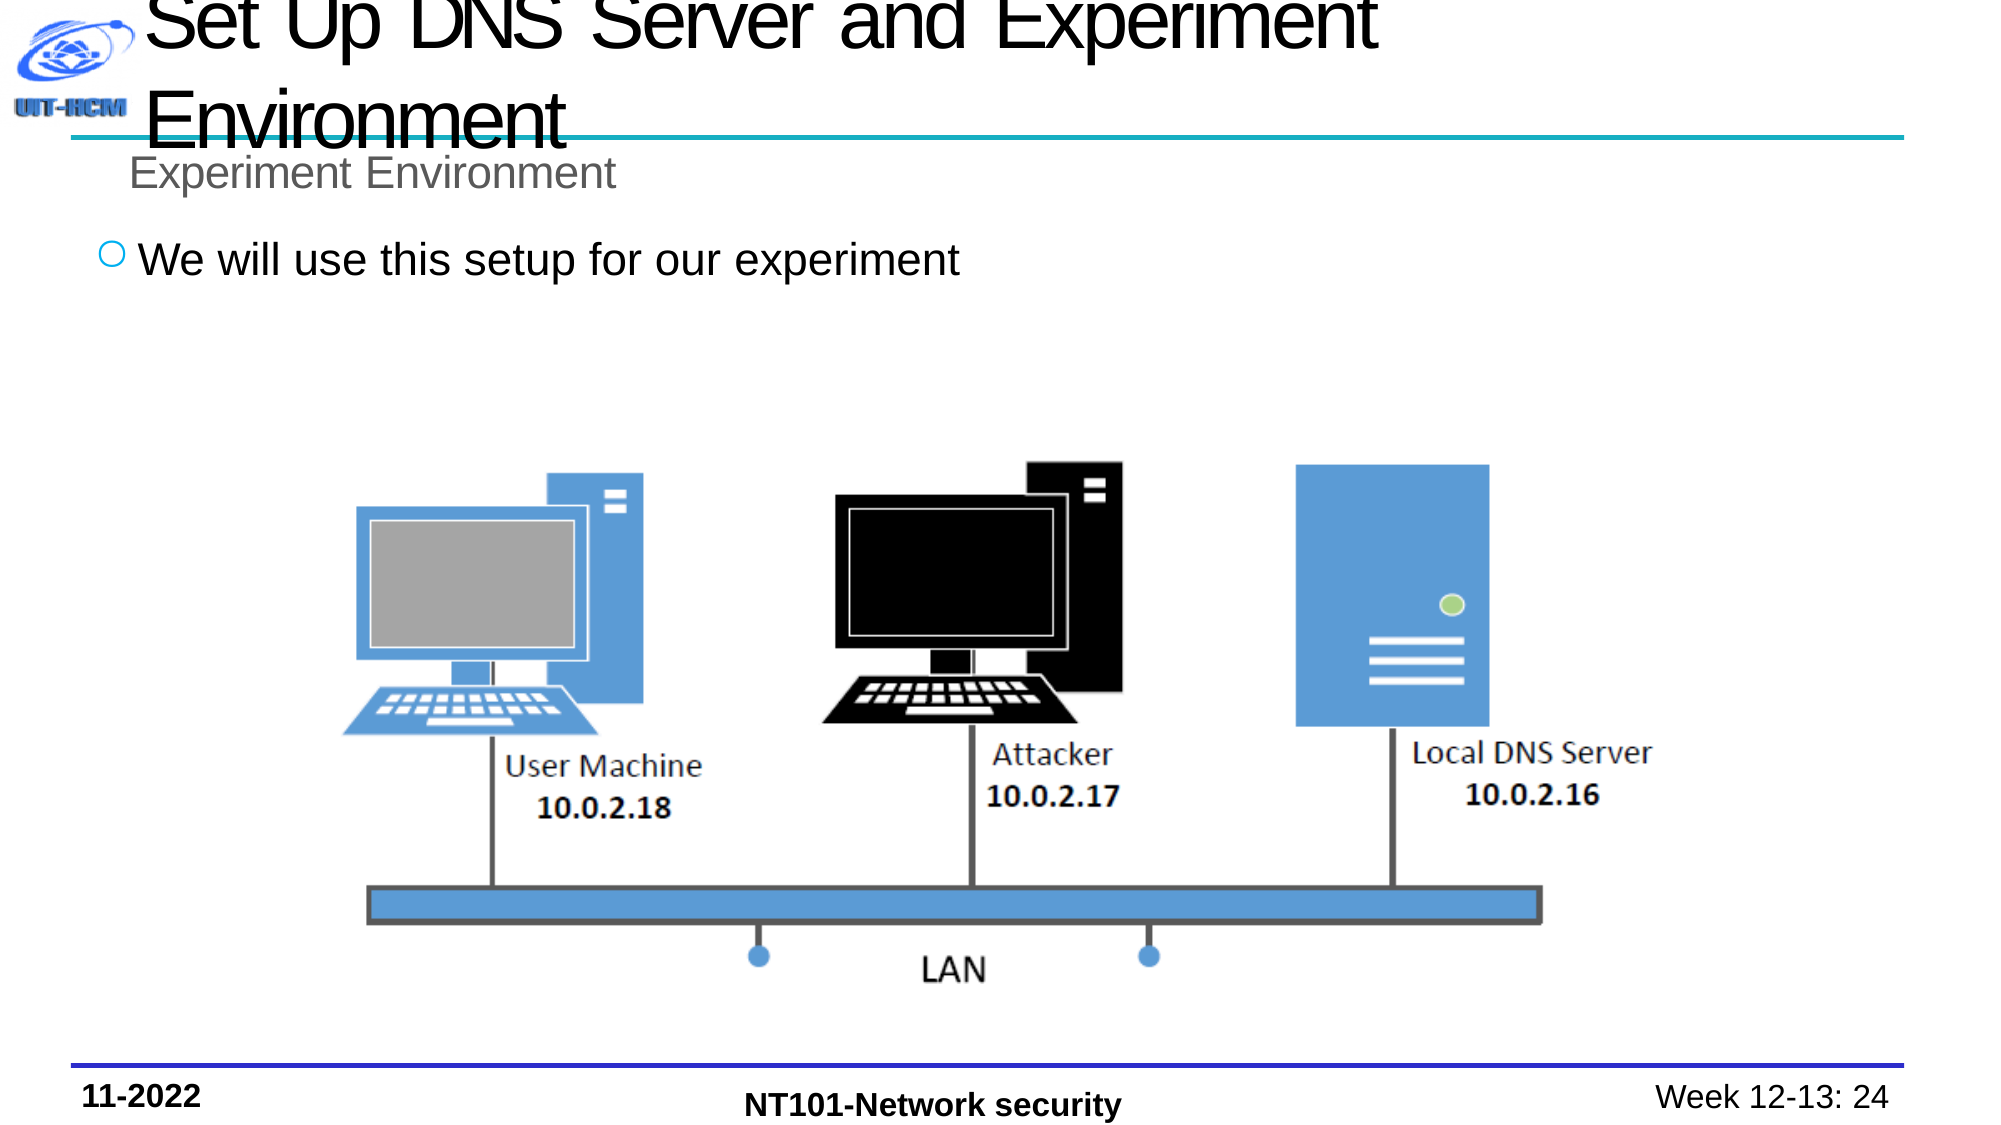

# Set Up DNS Server and Experiment Environment
Experiment Environment
We will use this setup for our experiment